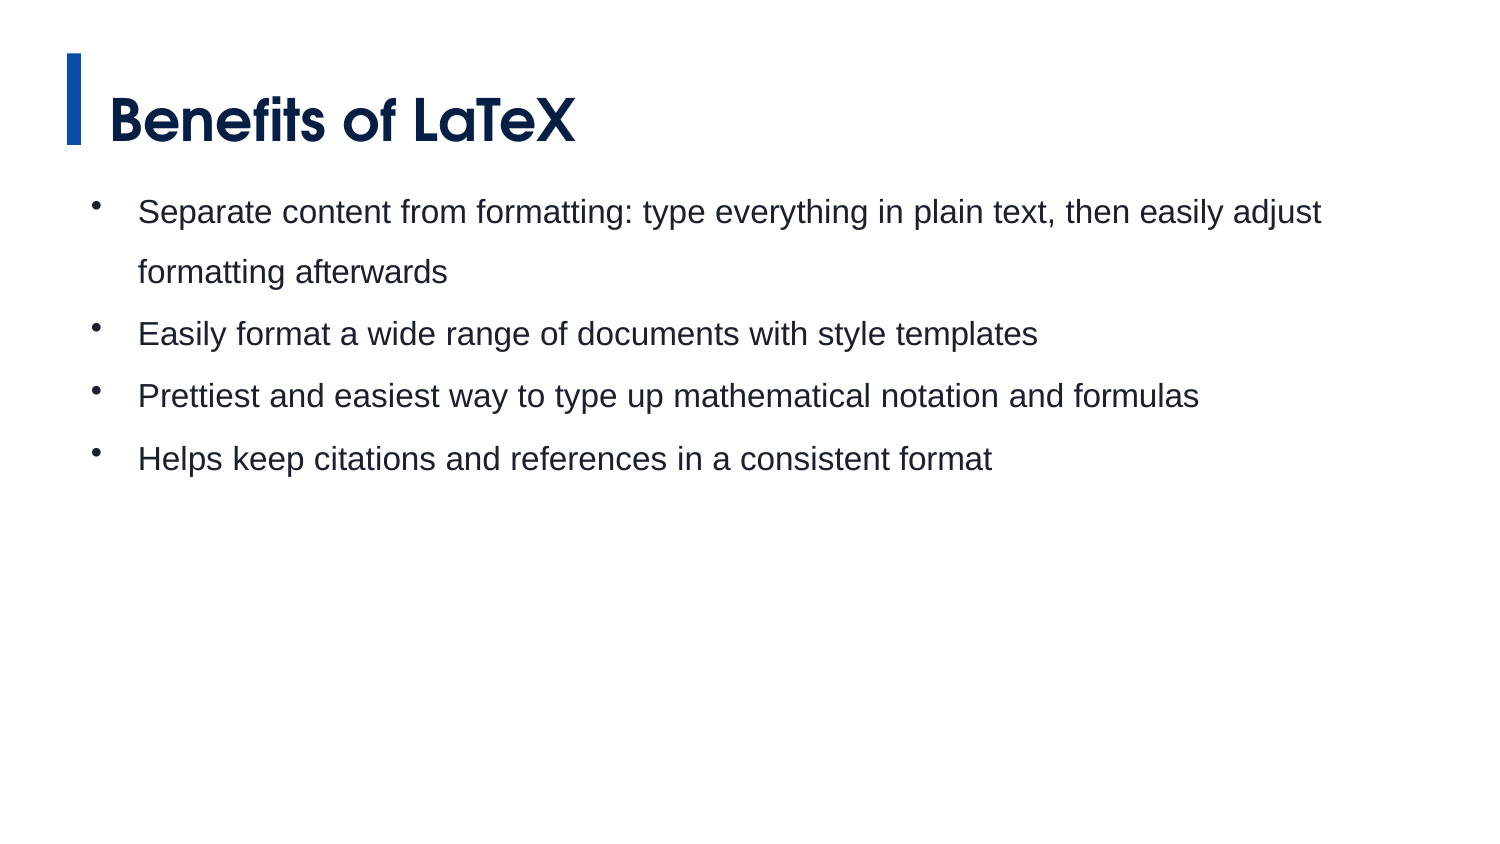

Benefits of LaTeX

Separate content from formatting: type everything in plain text, then easily adjust formatting afterwards
Easily format a wide range of documents with style templates
Prettiest and easiest way to type up mathematical notation and formulas
Helps keep citations and references in a consistent format